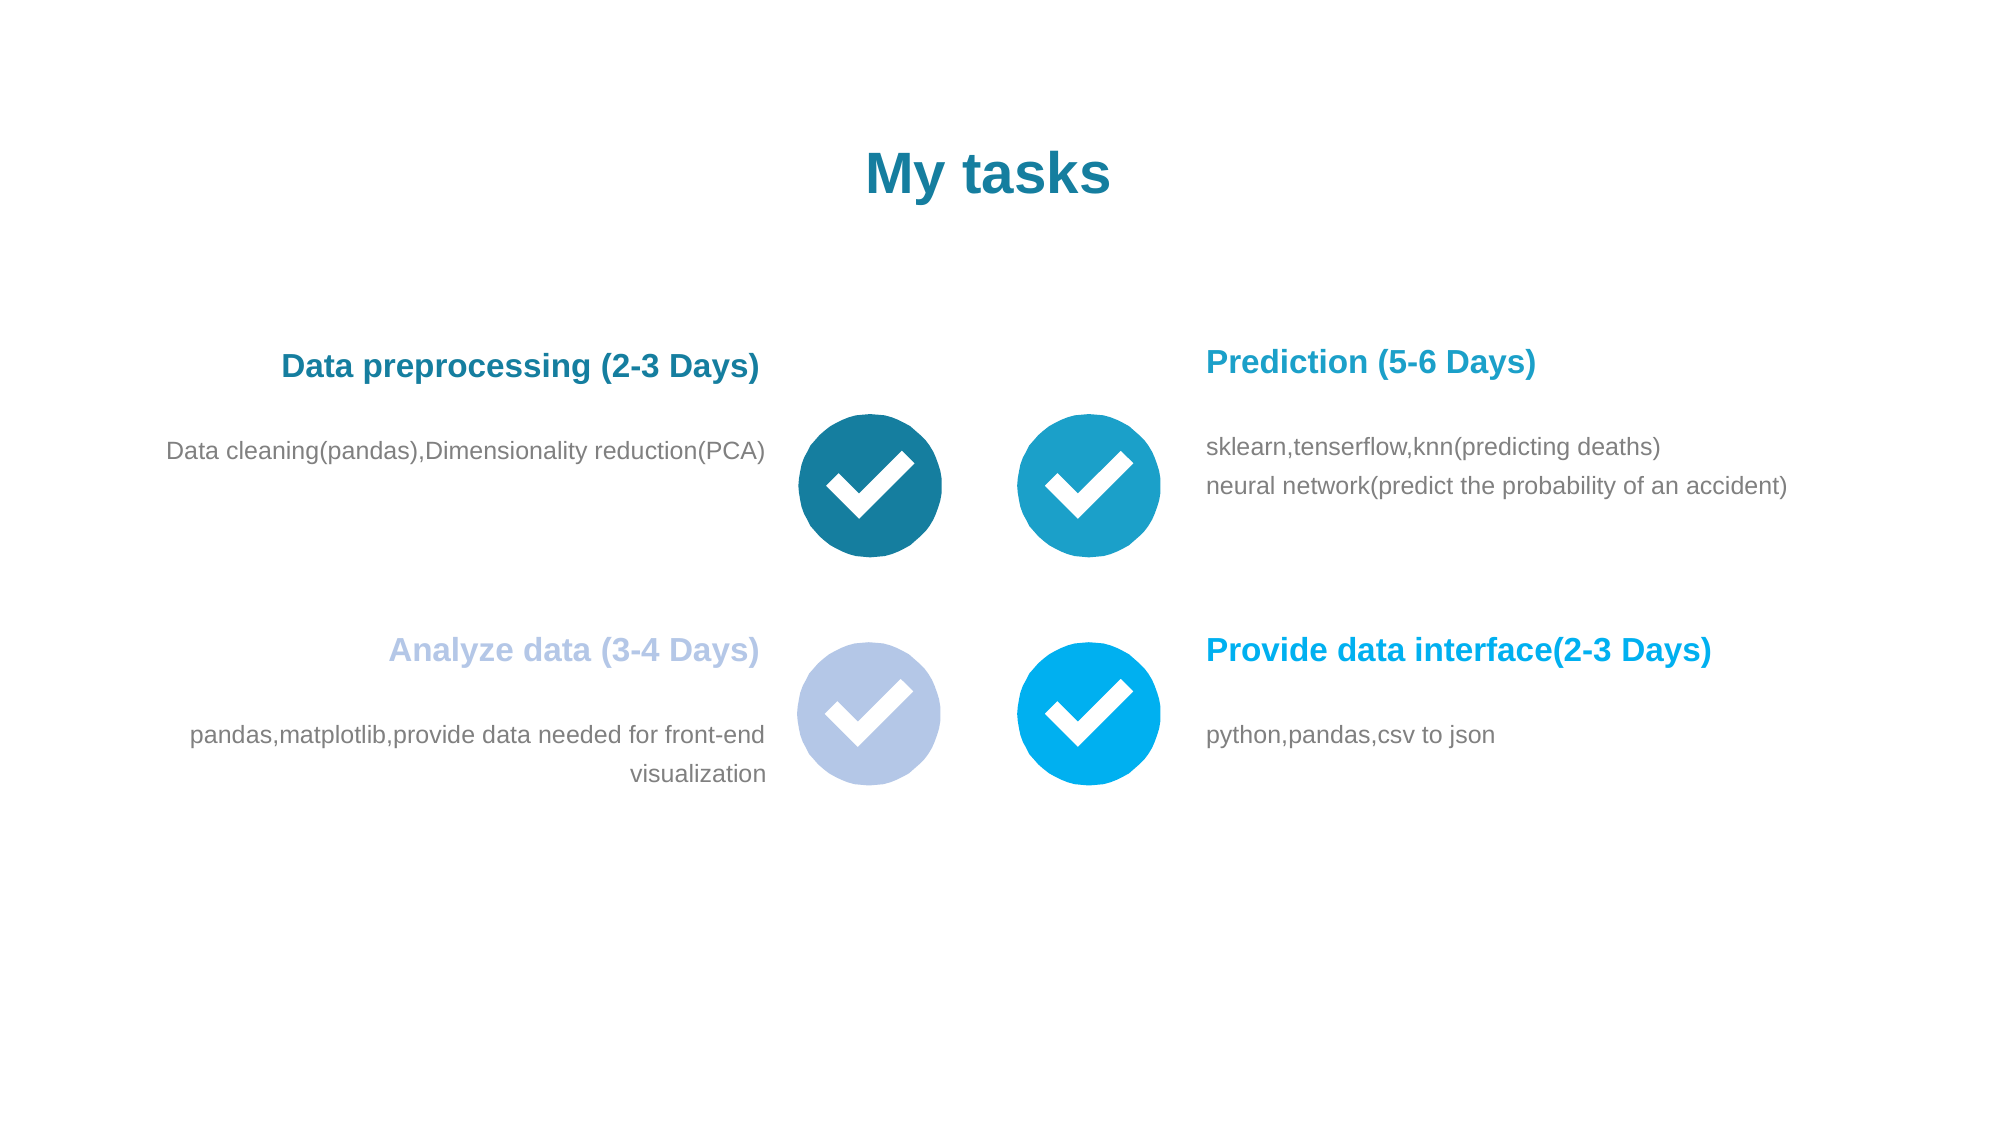

My tasks
Prediction (5-6 Days)
Data preprocessing (2-3 Days)

sklearn,tenserflow,knn(predicting deaths)
neural network(predict the probability of an accident)
Data cleaning(pandas),Dimensionality reduction(PCA)
Analyze data (3-4 Days)
Provide data interface(2-3 Days)

pandas,matplotlib,provide data needed for front-end visualization
python,pandas,csv to json